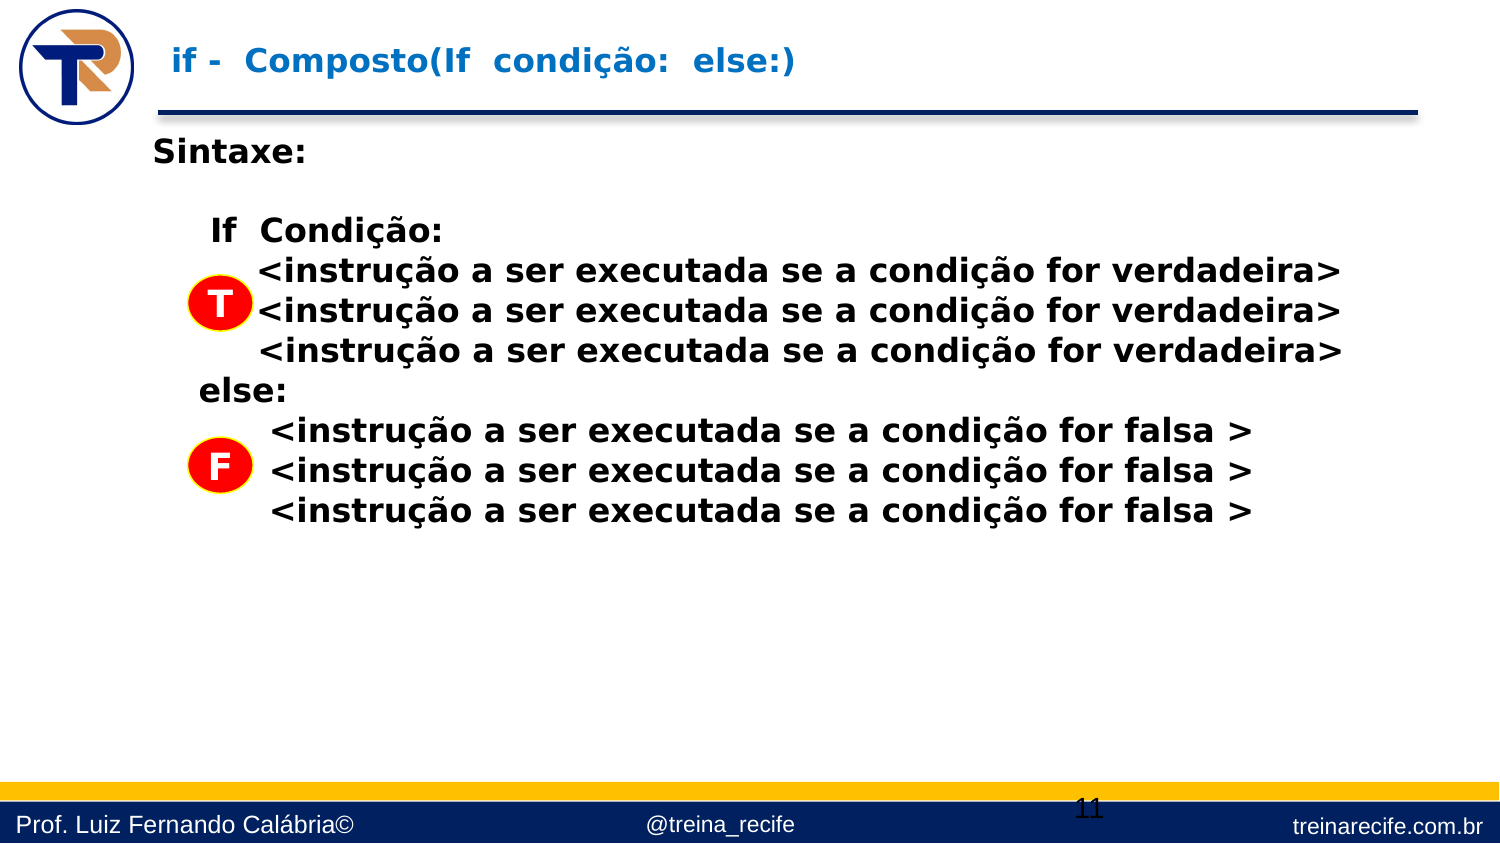

# if -  Composto(If  condição:  else:)
  Sintaxe:

       If  Condição:
           <instrução a ser executada se a condição for verdadeira>
           <instrução a ser executada se a condição for verdadeira>	<instrução a ser executada se a condição for verdadeira>
      else:
 	 <instrução a ser executada se a condição for falsa >
	 <instrução a ser executada se a condição for falsa >
	 <instrução a ser executada se a condição for falsa >

T
F
11